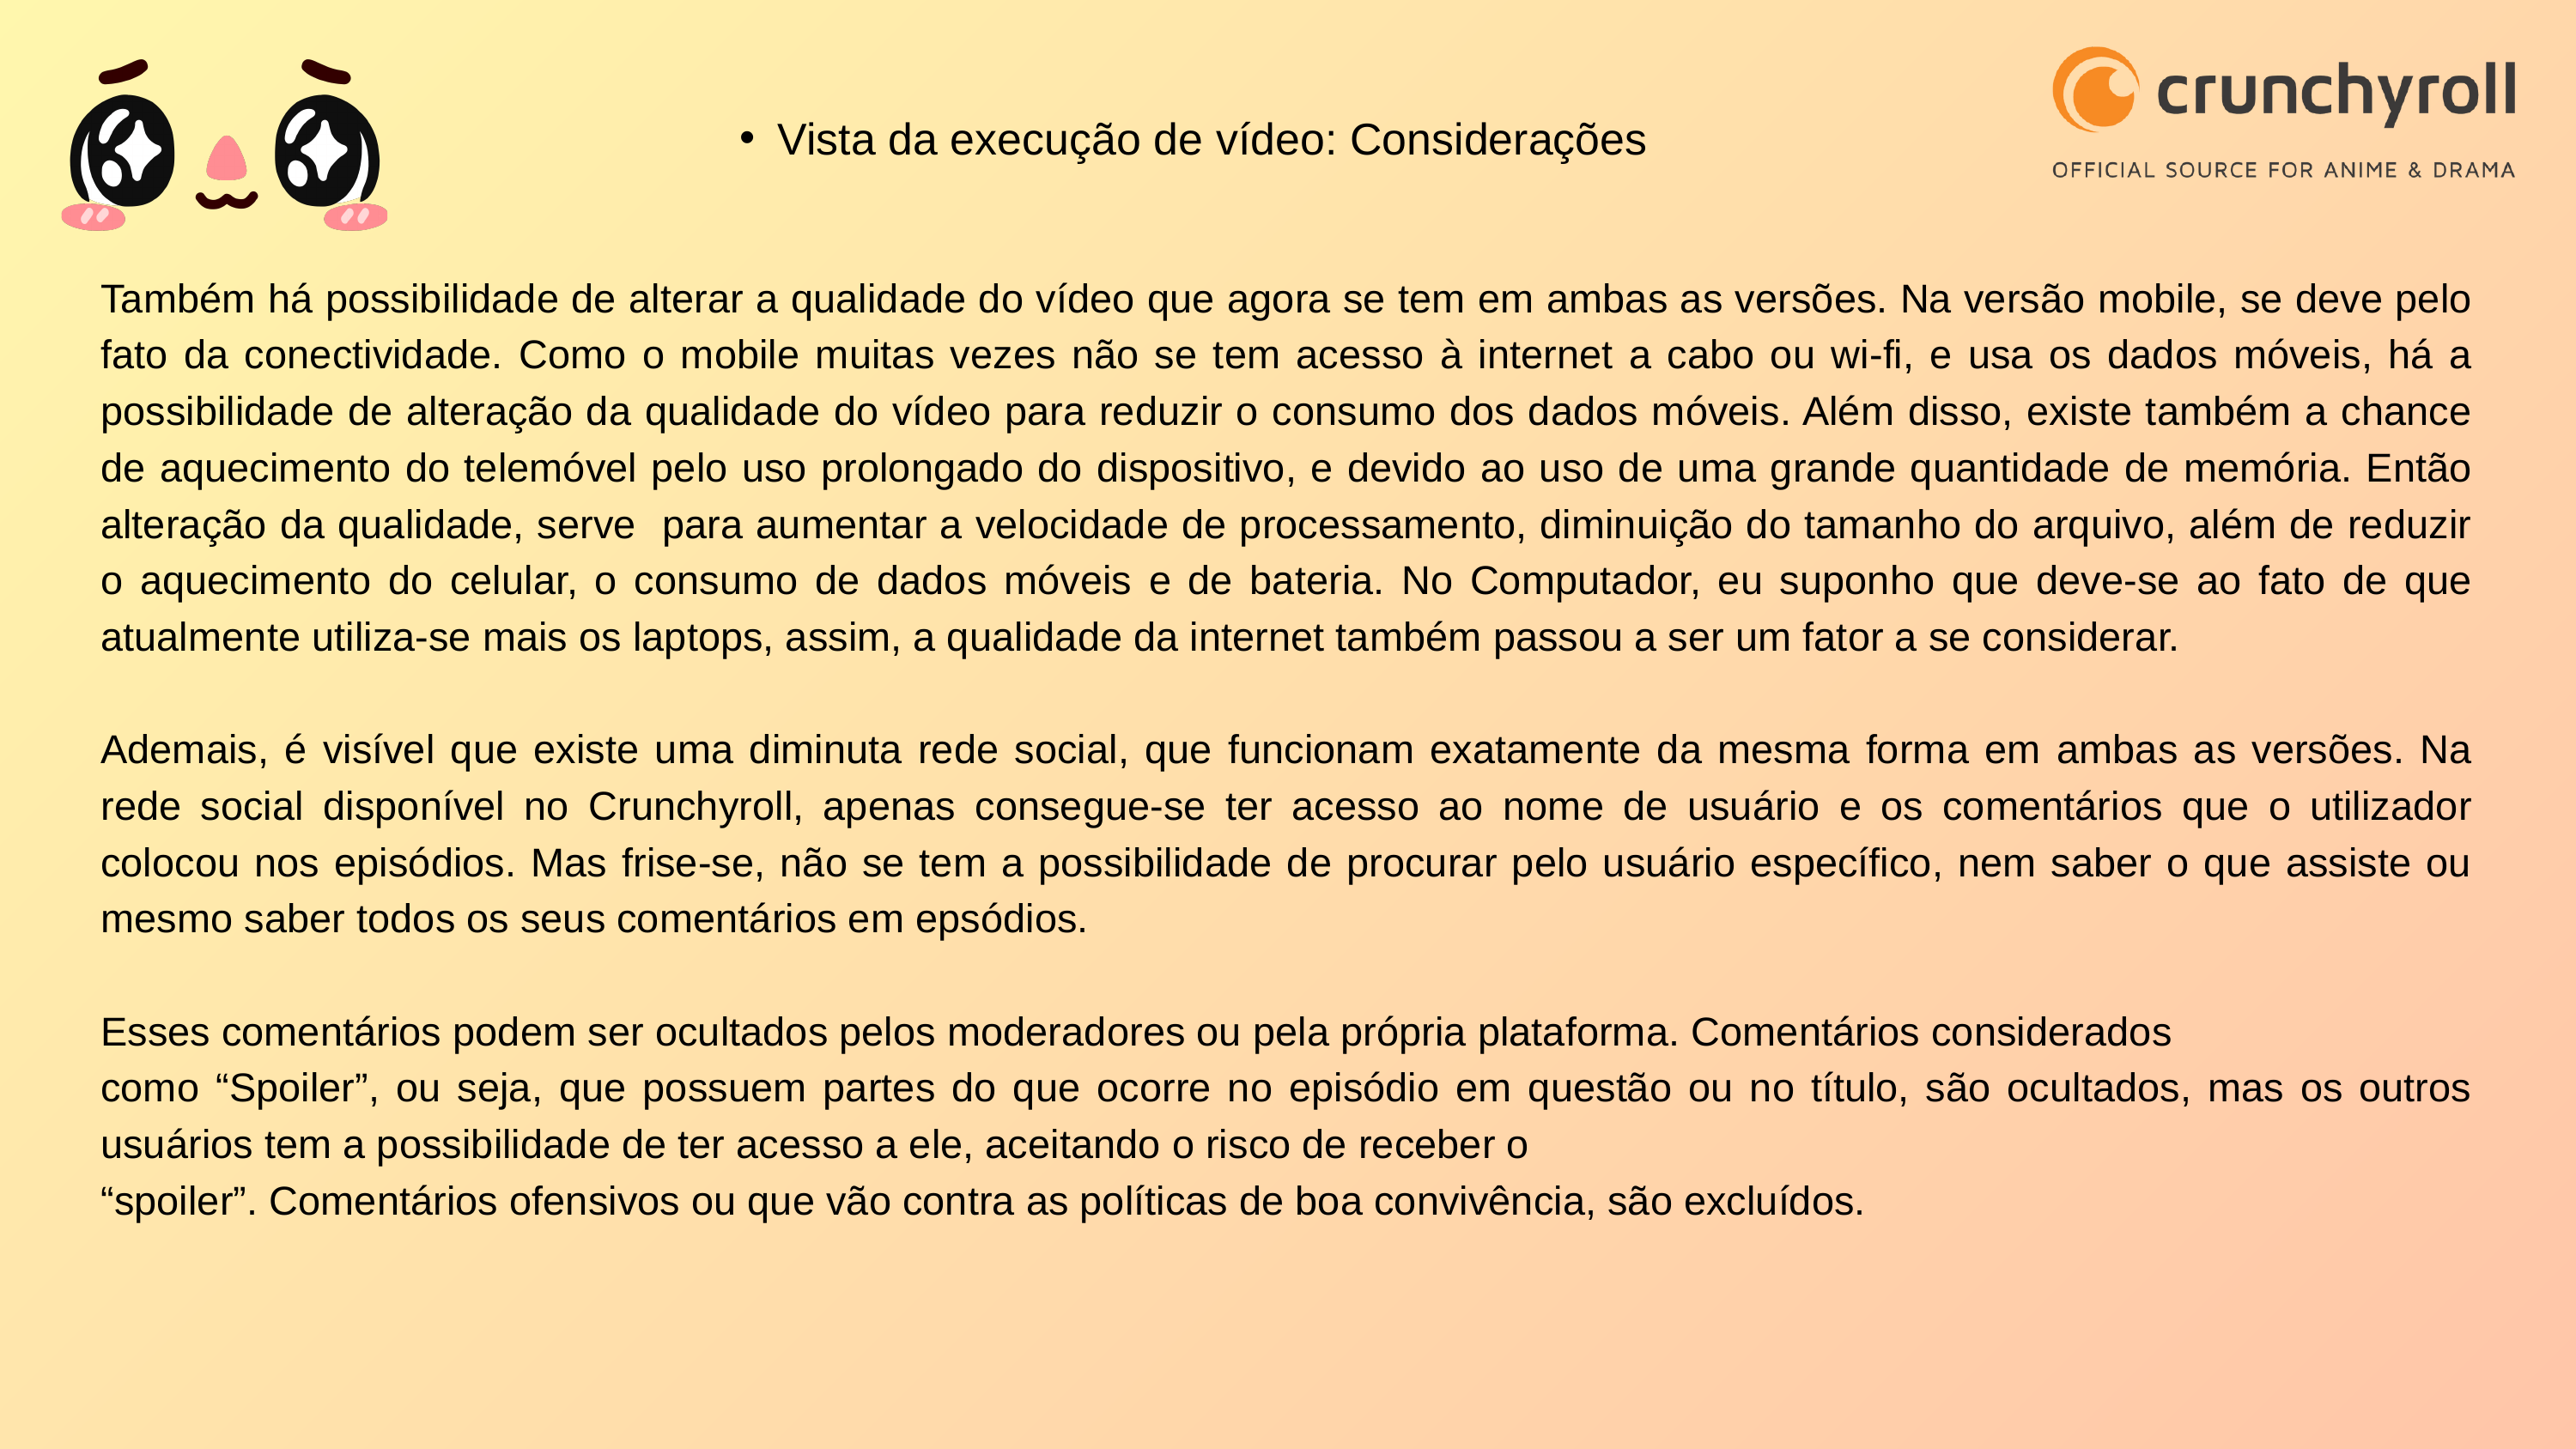

Vista da execução de vídeo: Considerações
Também há possibilidade de alterar a qualidade do vídeo que agora se tem em ambas as versões. Na versão mobile, se deve pelo fato da conectividade. Como o mobile muitas vezes não se tem acesso à internet a cabo ou wi-fi, e usa os dados móveis, há a possibilidade de alteração da qualidade do vídeo para reduzir o consumo dos dados móveis. Além disso, existe também a chance de aquecimento do telemóvel pelo uso prolongado do dispositivo, e devido ao uso de uma grande quantidade de memória. Então alteração da qualidade, serve  para aumentar a velocidade de processamento, diminuição do tamanho do arquivo, além de reduzir o aquecimento do celular, o consumo de dados móveis e de bateria. No Computador, eu suponho que deve-se ao fato de que atualmente utiliza-se mais os laptops, assim, a qualidade da internet também passou a ser um fator a se considerar.

Ademais, é visível que existe uma diminuta rede social, que funcionam exatamente da mesma forma em ambas as versões. Na rede social disponível no Crunchyroll, apenas consegue-se ter acesso ao nome de usuário e os comentários que o utilizador colocou nos episódios. Mas frise-se, não se tem a possibilidade de procurar pelo usuário específico, nem saber o que assiste ou mesmo saber todos os seus comentários em epsódios.

Esses comentários podem ser ocultados pelos moderadores ou pela própria plataforma. Comentários considerados
como “Spoiler”, ou seja, que possuem partes do que ocorre no episódio em questão ou no título, são ocultados, mas os outros usuários tem a possibilidade de ter acesso a ele, aceitando o risco de receber o
“spoiler”. Comentários ofensivos ou que vão contra as políticas de boa convivência, são excluídos.